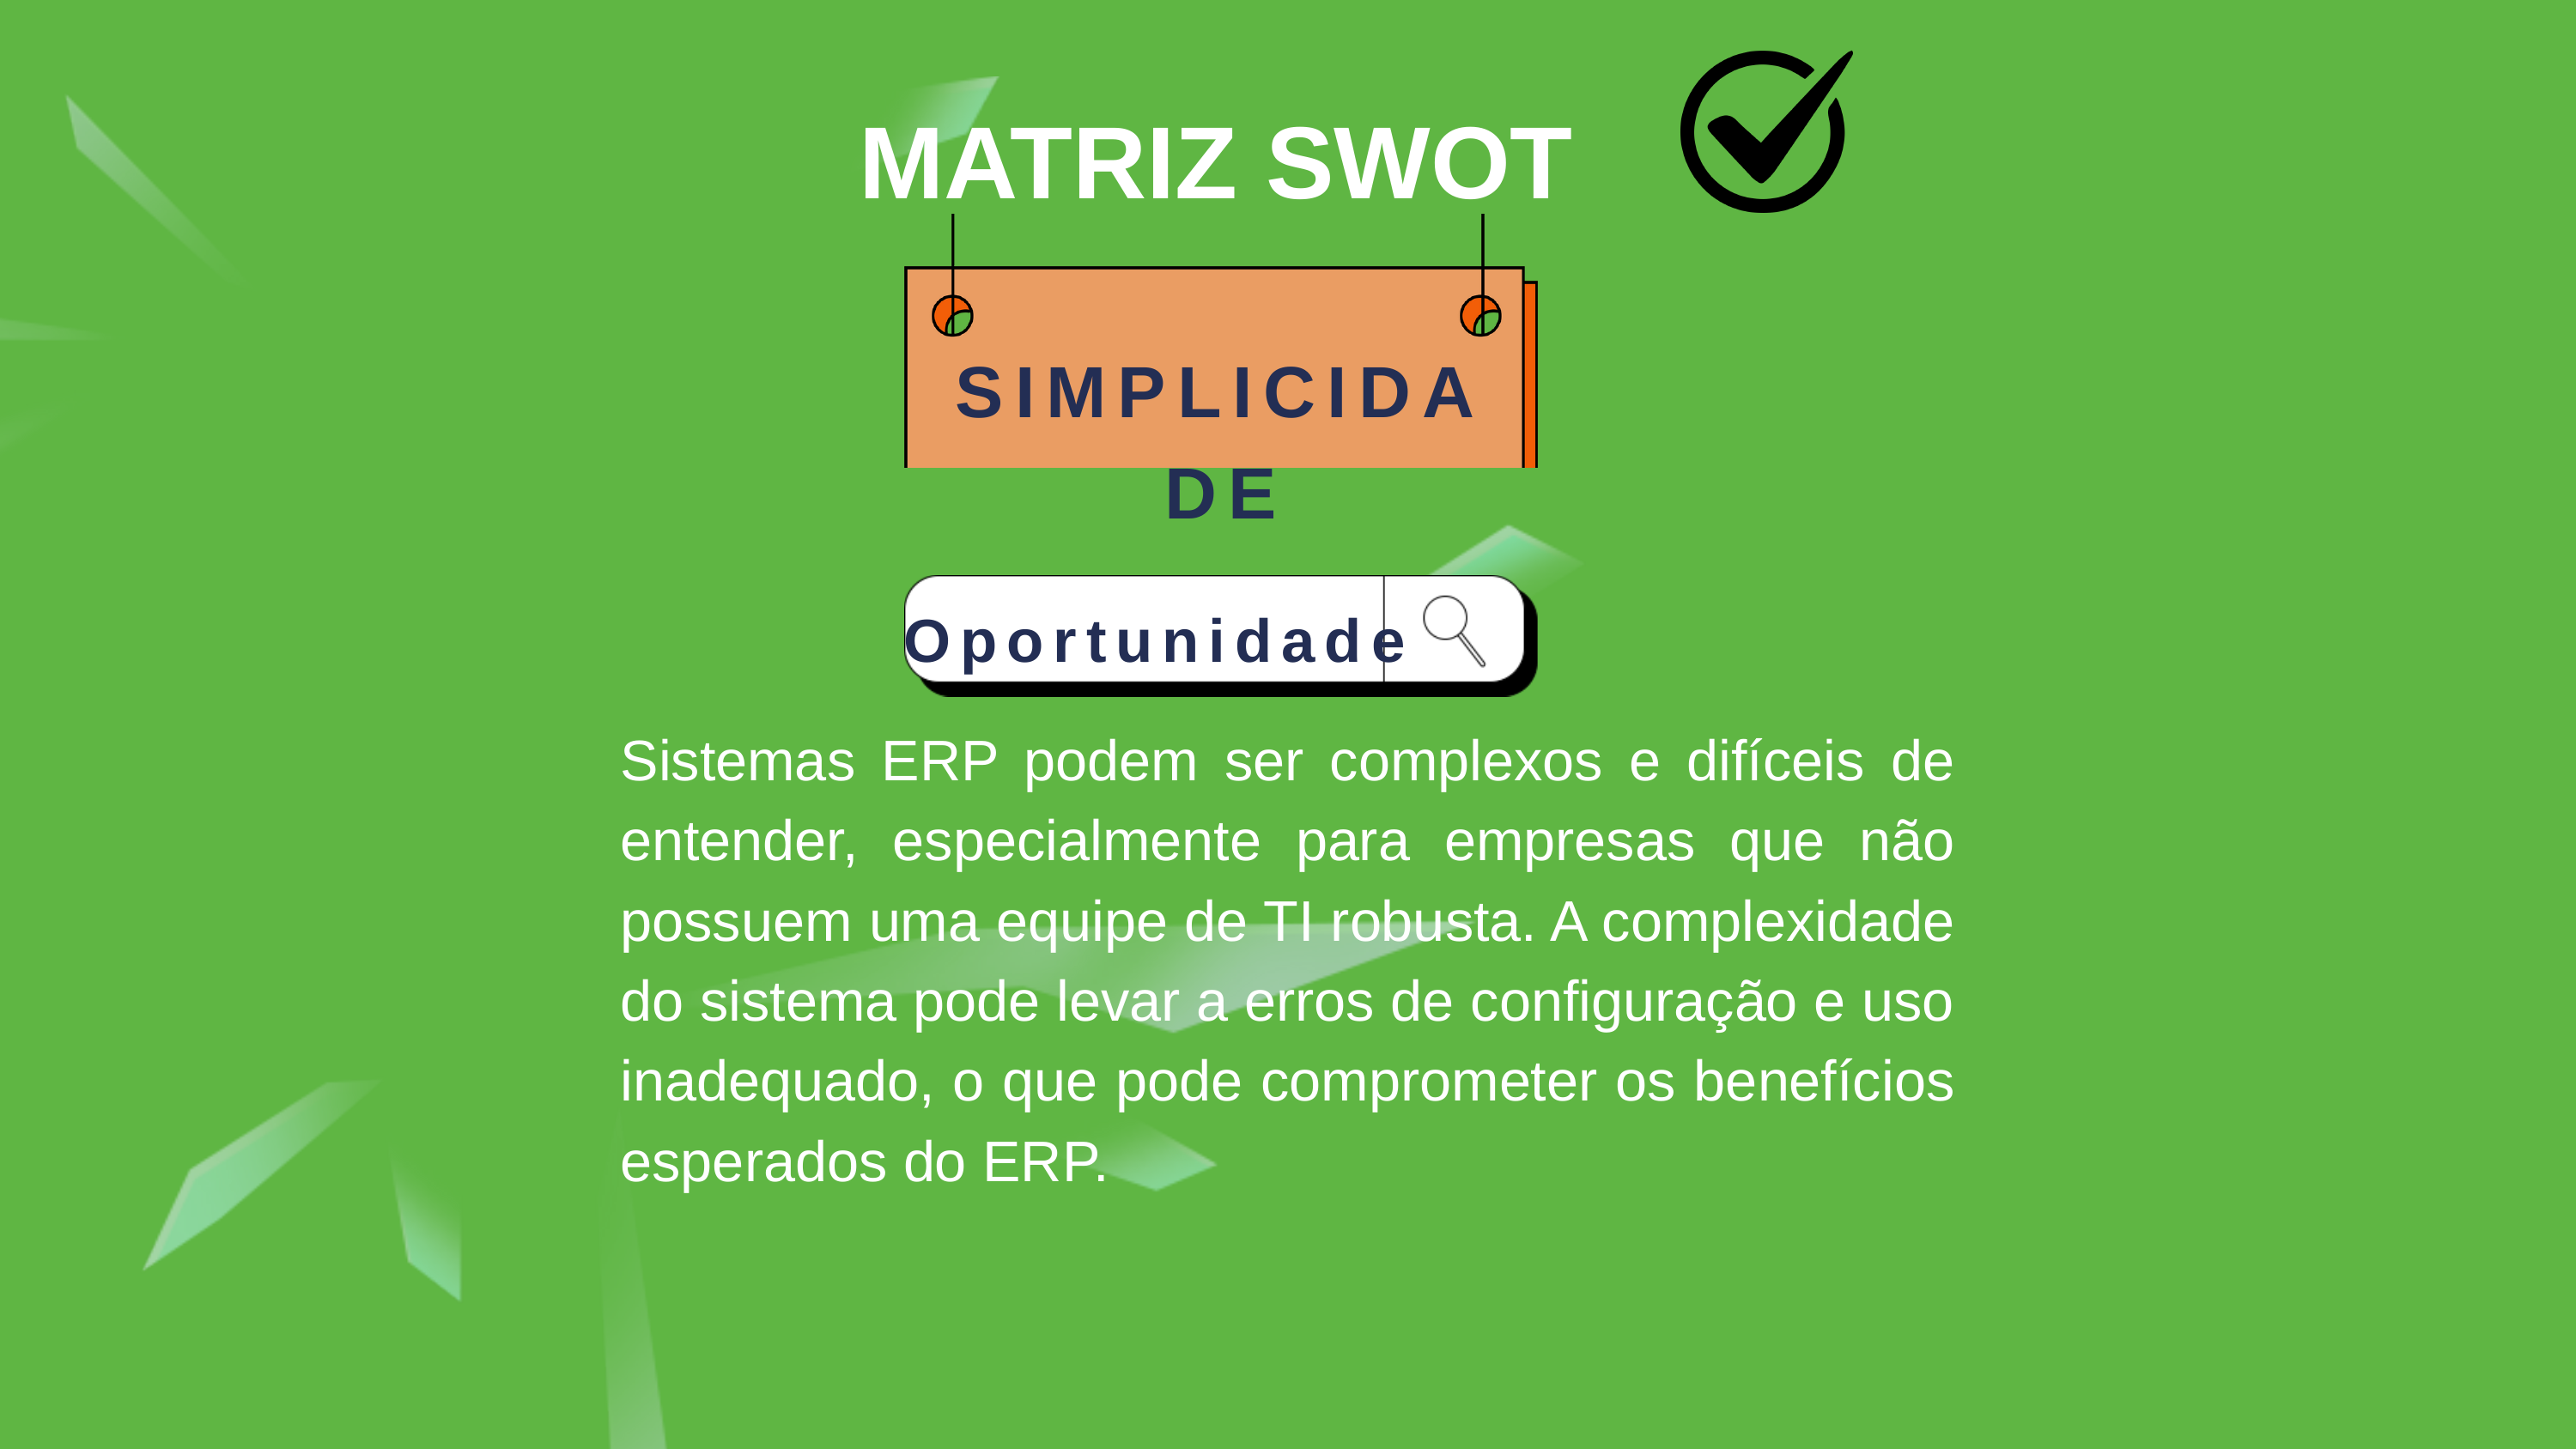

MATRIZ SWOT

SIMPLICIDADE

Oportunidade
Sistemas ERP podem ser complexos e difíceis de entender, especialmente para empresas que não possuem uma equipe de TI robusta. A complexidade do sistema pode levar a erros de configuração e uso inadequado, o que pode comprometer os benefícios esperados do ERP.